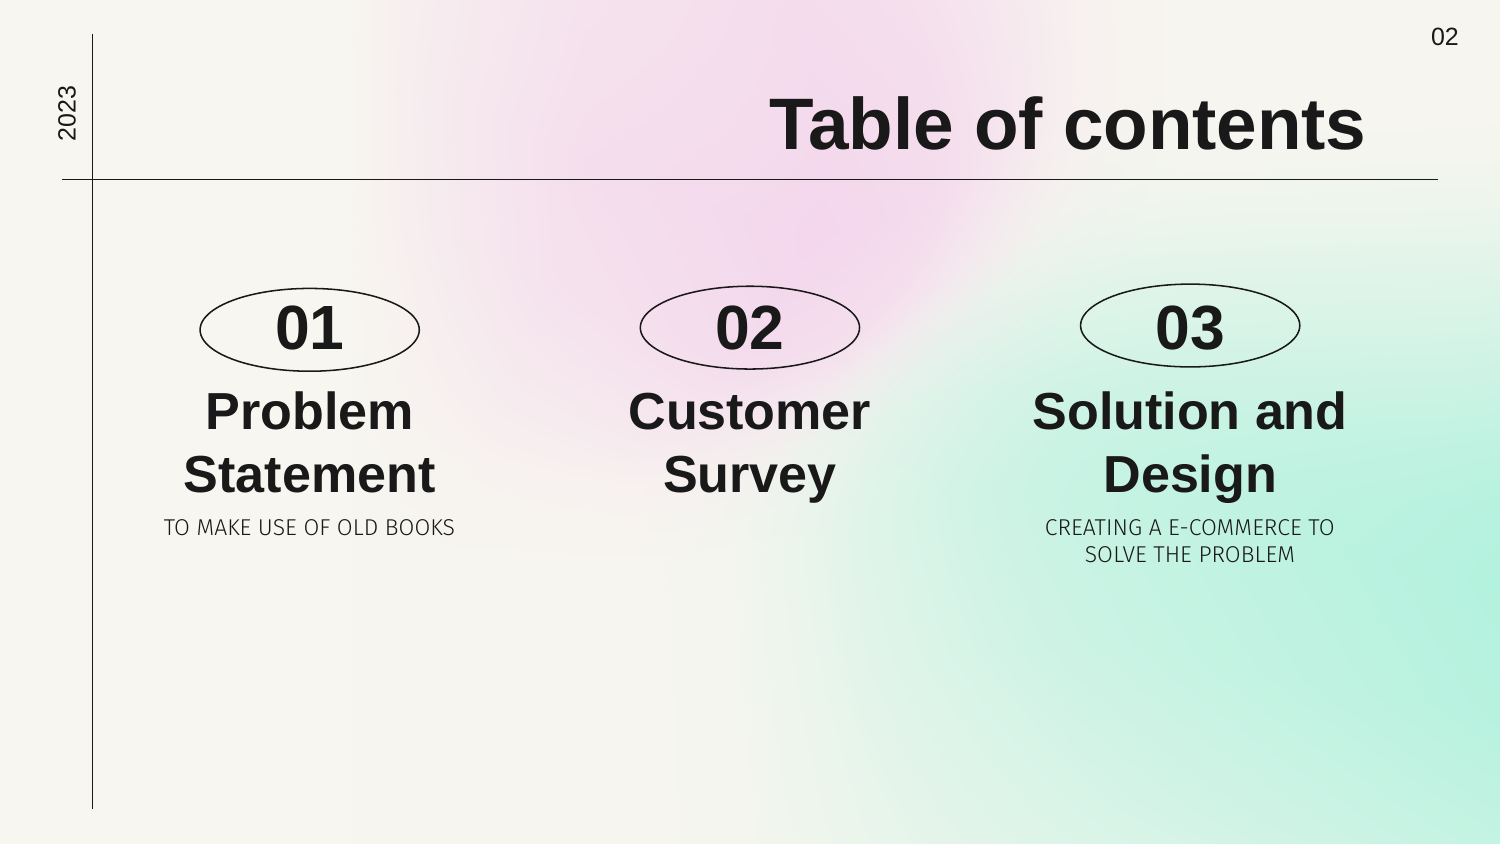

02
Table of contents
2023
01
02
03

# Problem Statement
Customer Survey
Solution and Design
TO MAKE USE OF OLD BOOKS
CREATING A E-COMMERCE TO SOLVE THE PROBLEM